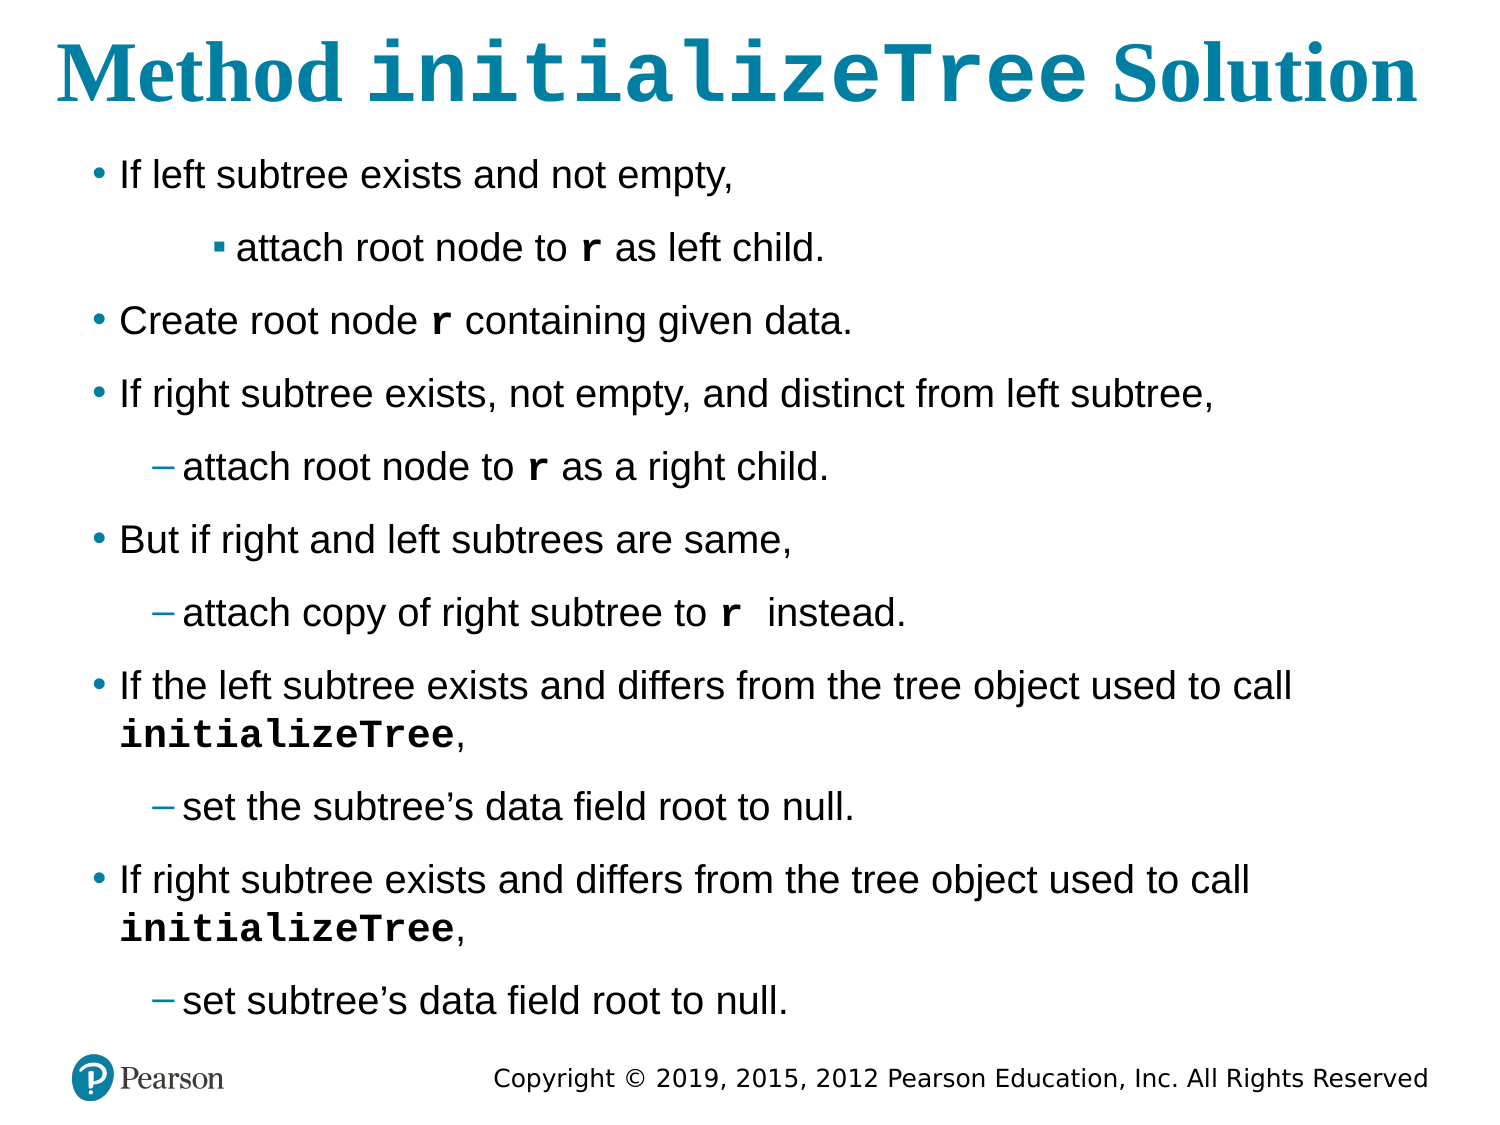

# Method initializeTree Solution
If left subtree exists and not empty,
attach root node to r as left child.
Create root node r containing given data.
If right subtree exists, not empty, and distinct from left subtree,
attach root node to r as a right child.
But if right and left subtrees are same,
attach copy of right subtree to r instead.
If the left subtree exists and differs from the tree object used to call initializeTree,
set the subtree’s data field root to null.
If right subtree exists and differs from the tree object used to call initializeTree,
set subtree’s data field root to null.